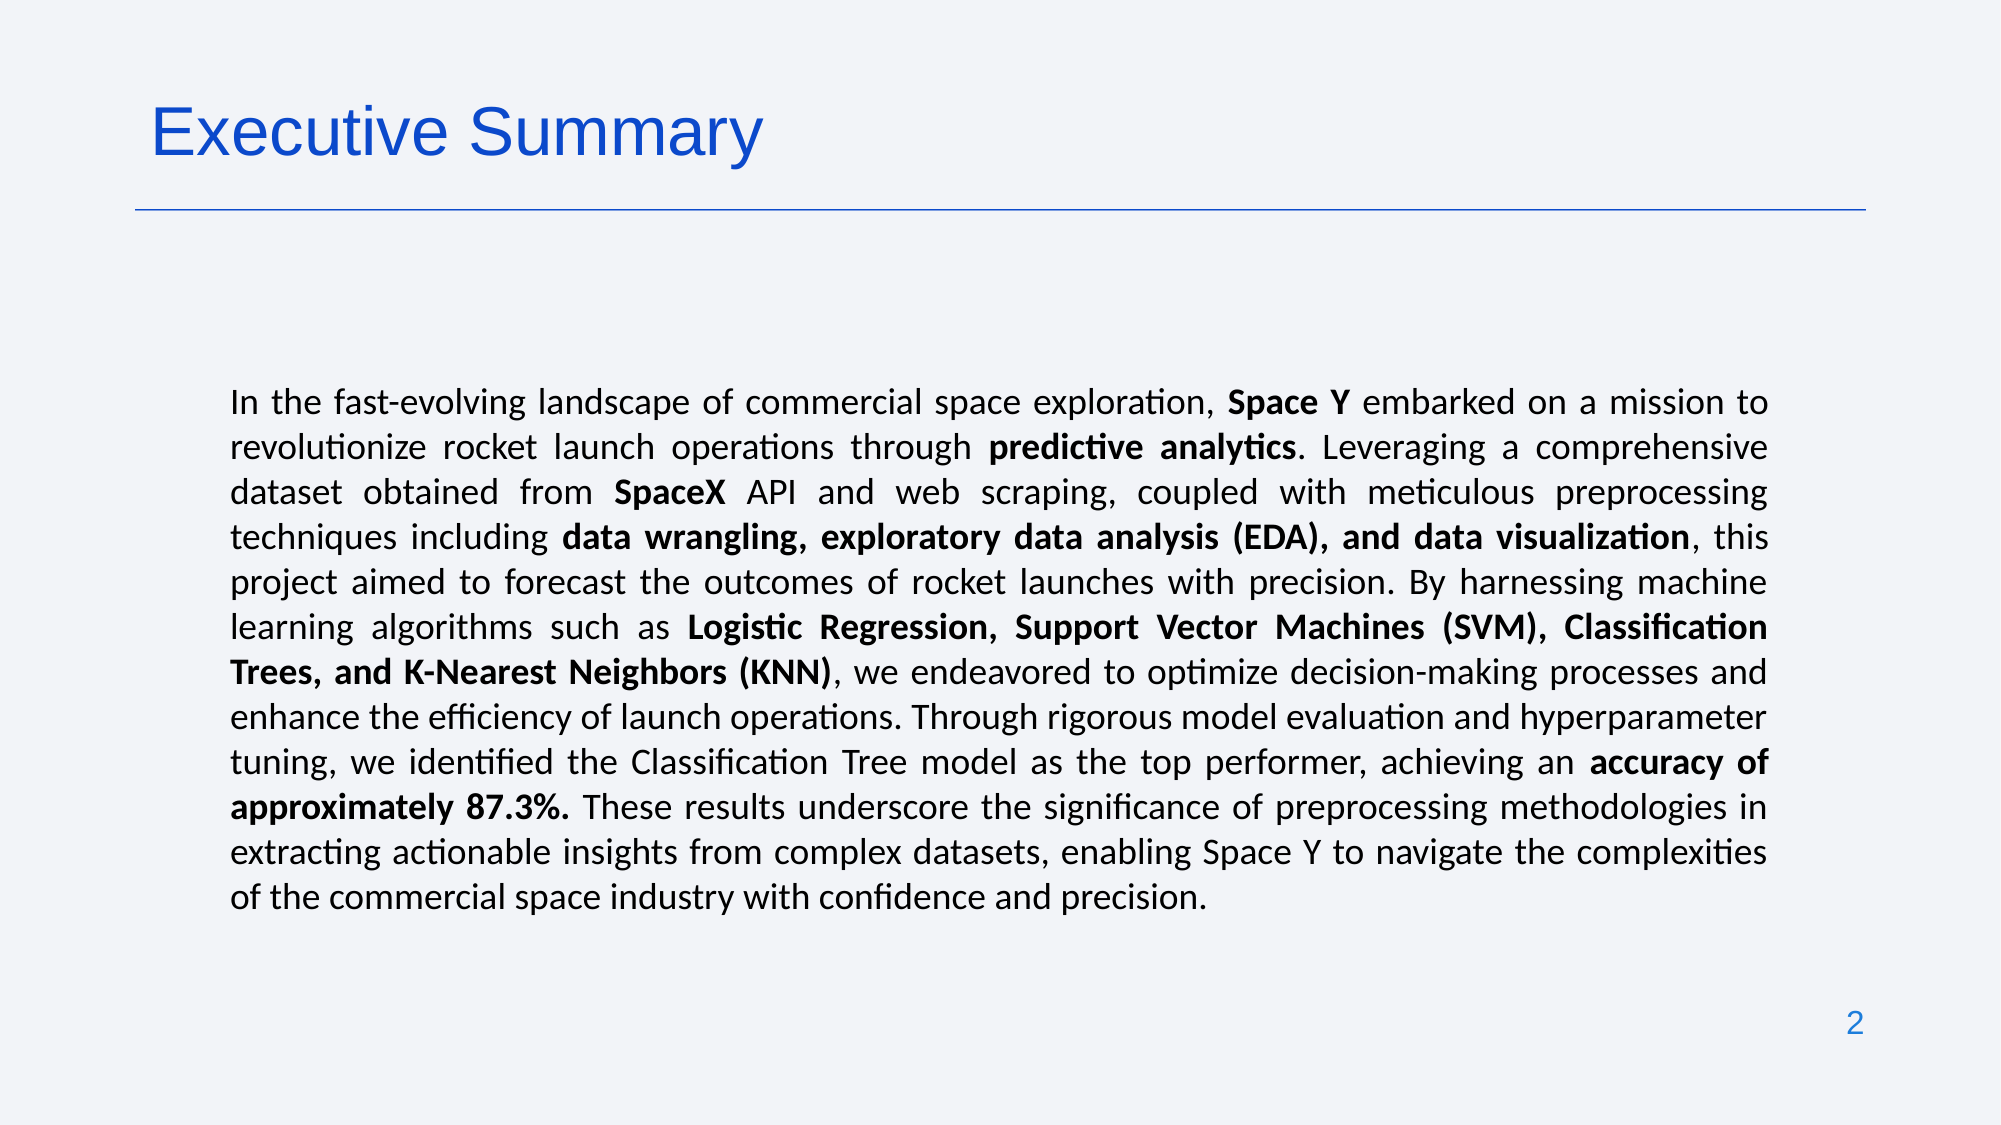

Executive Summary
In the fast-evolving landscape of commercial space exploration, Space Y embarked on a mission to revolutionize rocket launch operations through predictive analytics. Leveraging a comprehensive dataset obtained from SpaceX API and web scraping, coupled with meticulous preprocessing techniques including data wrangling, exploratory data analysis (EDA), and data visualization, this project aimed to forecast the outcomes of rocket launches with precision. By harnessing machine learning algorithms such as Logistic Regression, Support Vector Machines (SVM), Classification Trees, and K-Nearest Neighbors (KNN), we endeavored to optimize decision-making processes and enhance the efficiency of launch operations. Through rigorous model evaluation and hyperparameter tuning, we identified the Classification Tree model as the top performer, achieving an accuracy of approximately 87.3%. These results underscore the significance of preprocessing methodologies in extracting actionable insights from complex datasets, enabling Space Y to navigate the complexities of the commercial space industry with confidence and precision.
2